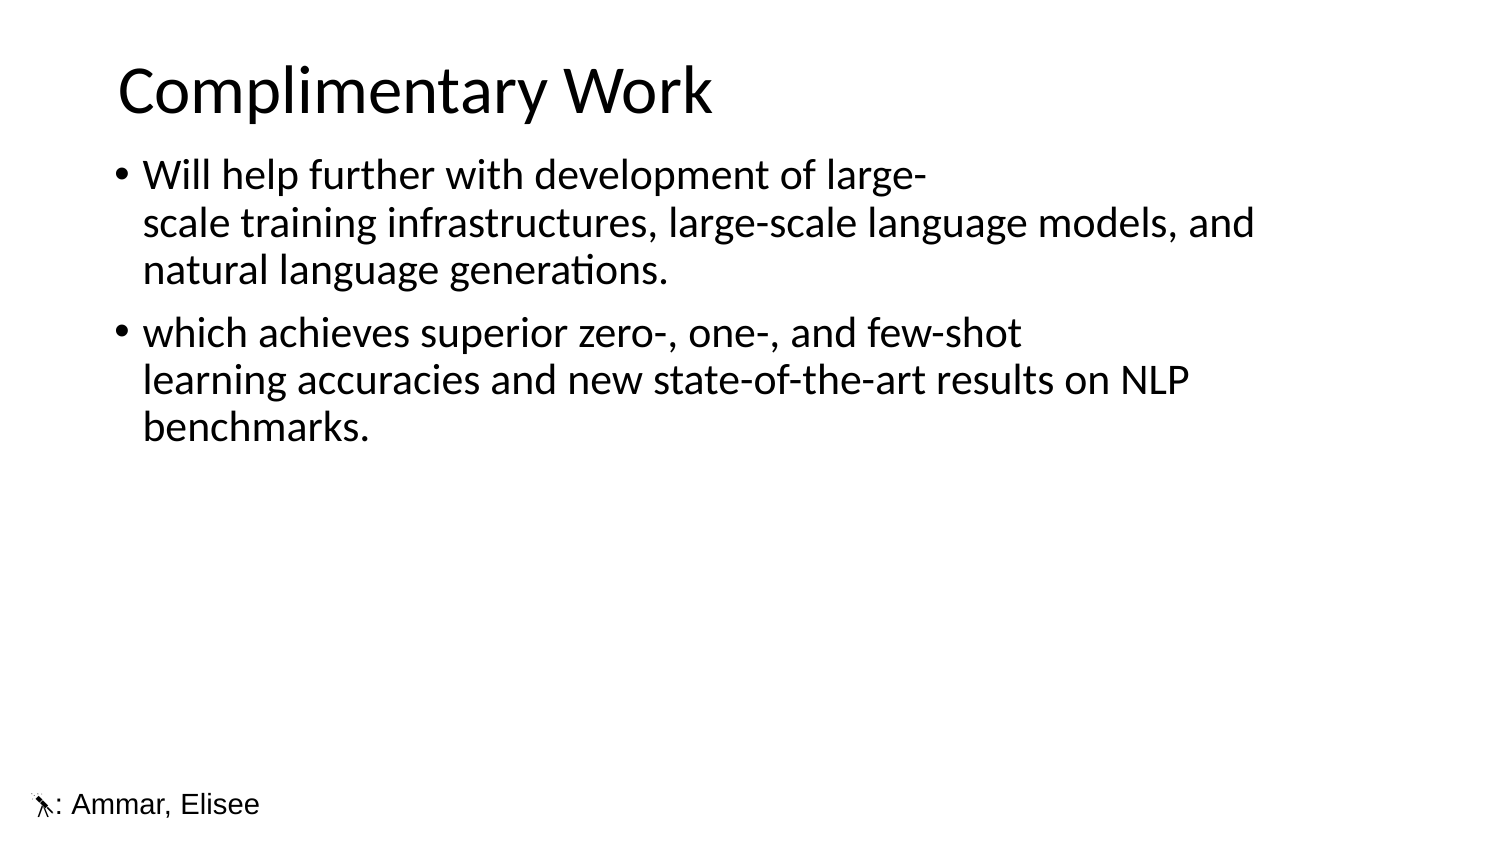

# Complimentary Work
Will help further with development of large-scale training infrastructures, large-scale language models, and natural language generations.
which achieves superior zero-, one-, and few-shot learning accuracies and new state-of-the-art results on NLP benchmarks.

🔭: Ammar, Elisee